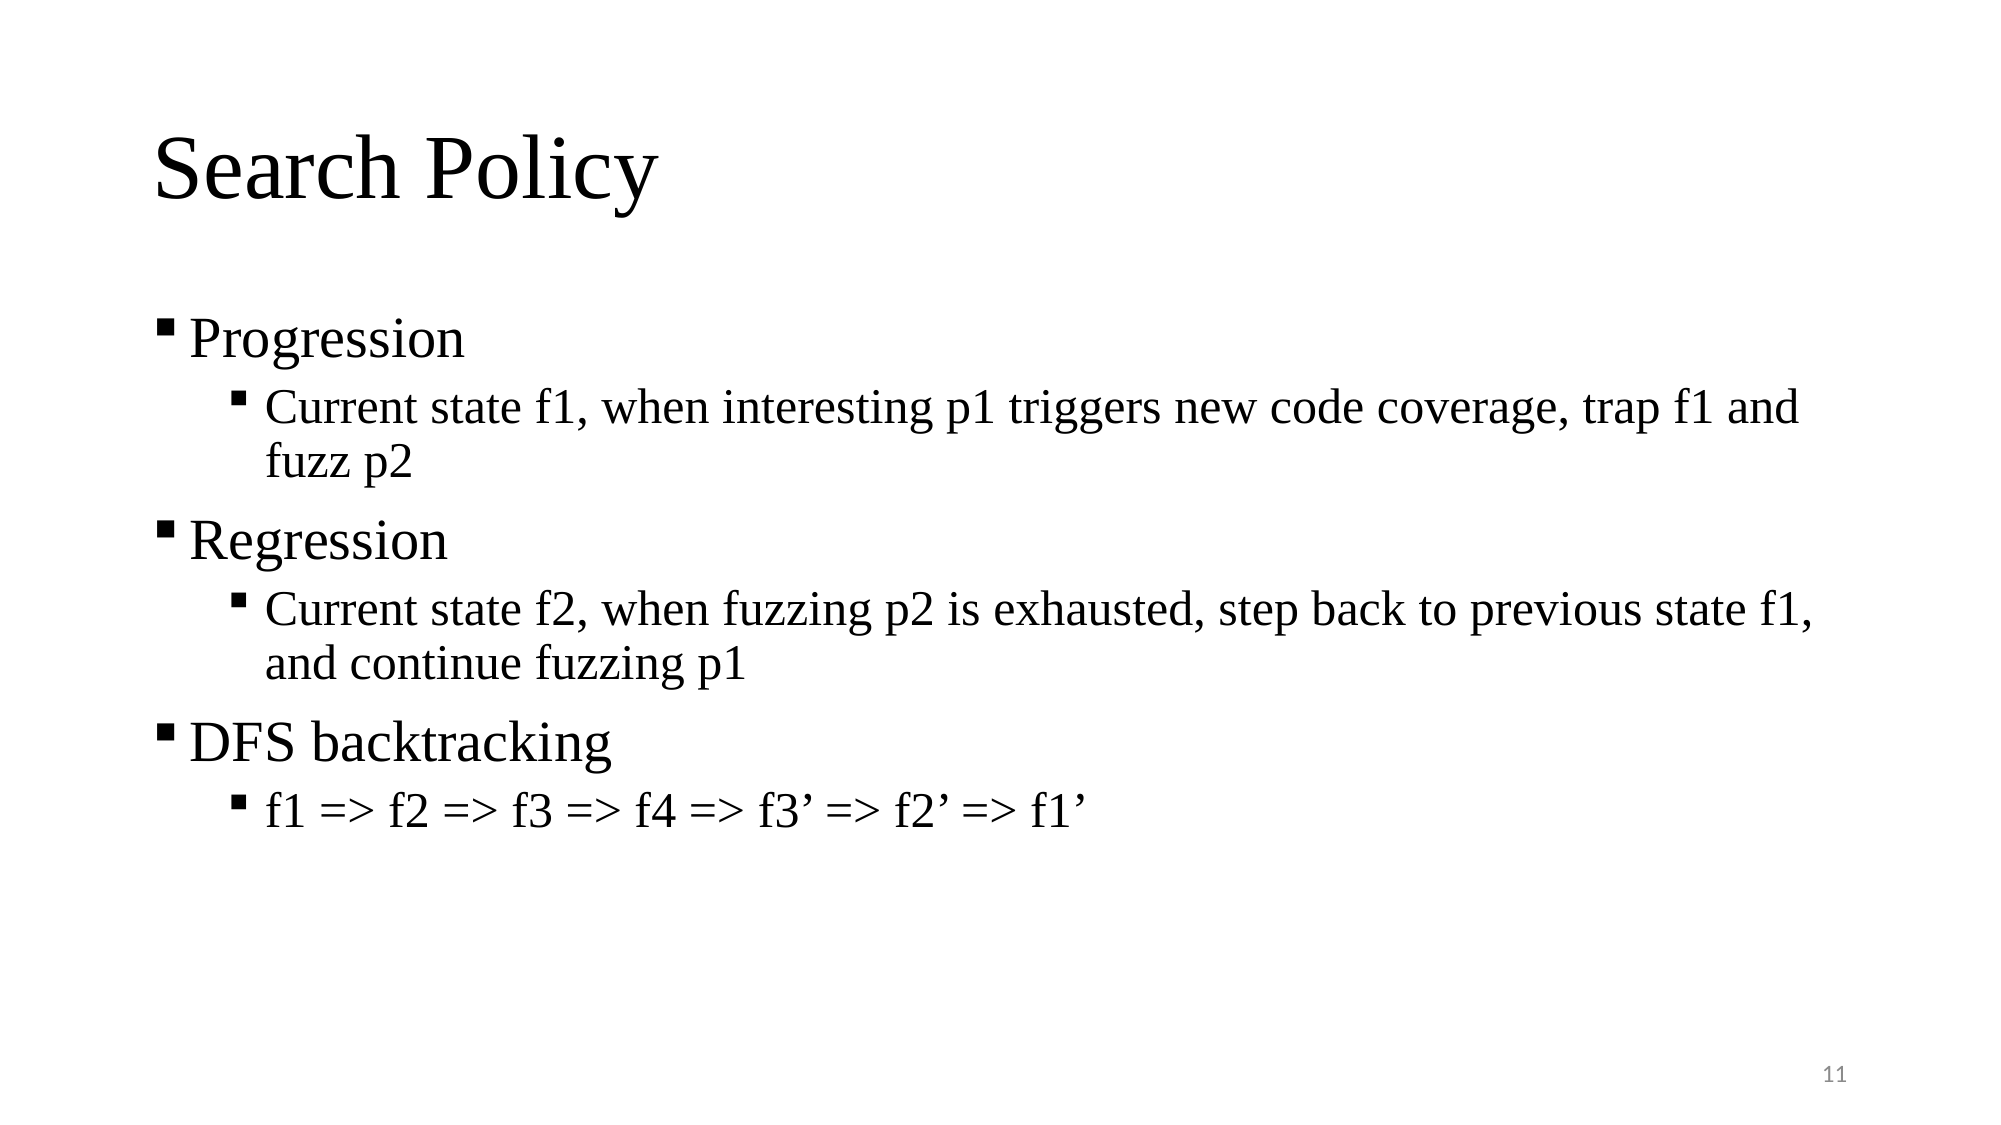

# Search Policy
Progression
Current state f1, when interesting p1 triggers new code coverage, trap f1 and fuzz p2
Regression
Current state f2, when fuzzing p2 is exhausted, step back to previous state f1, and continue fuzzing p1
DFS backtracking
f1 => f2 => f3 => f4 => f3’ => f2’ => f1’
11